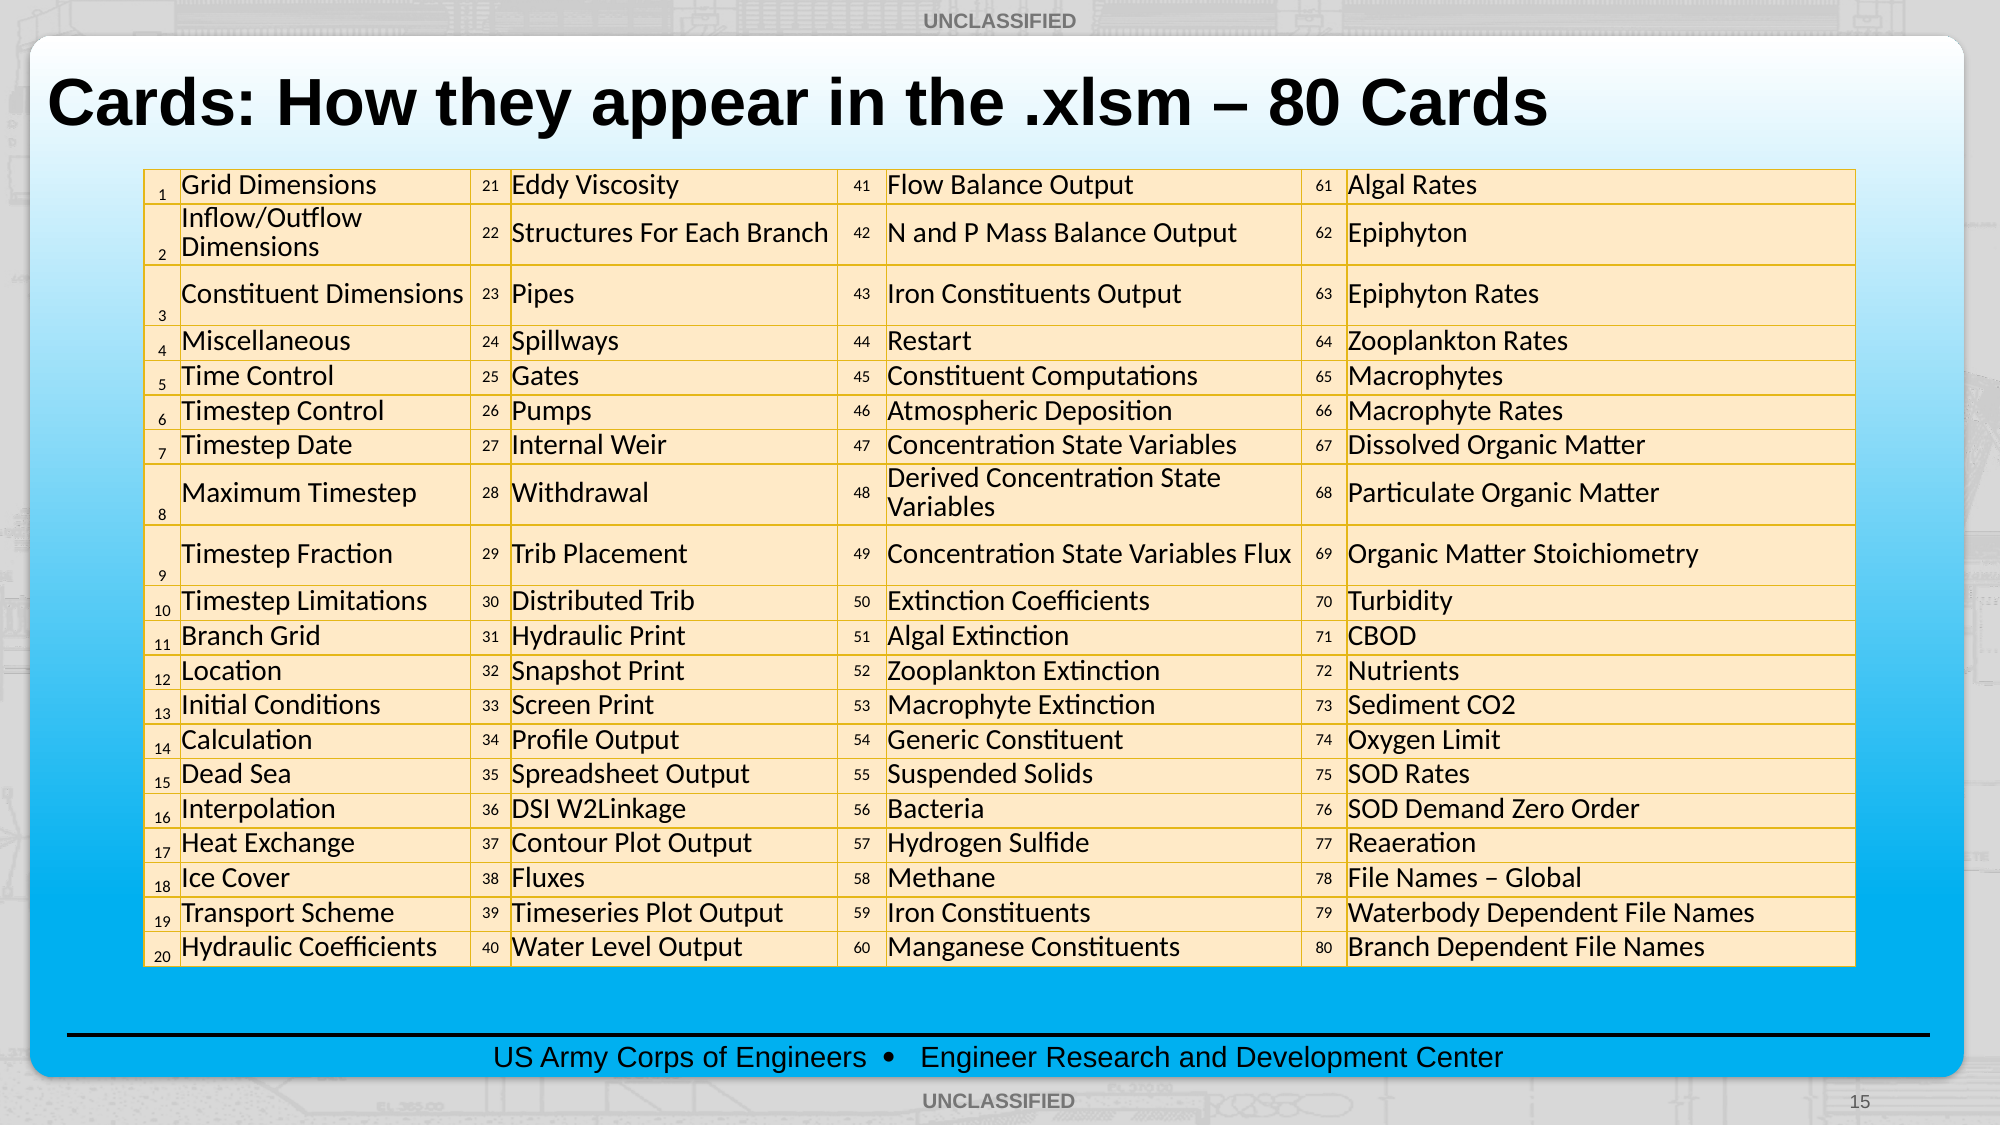

# Cards: How they appear in the .xlsm – 80 Cards
| 1 | Grid Dimensions | 21 | Eddy Viscosity | 41 | Flow Balance Output | 61 | Algal Rates |
| --- | --- | --- | --- | --- | --- | --- | --- |
| 2 | Inflow/Outflow Dimensions | 22 | Structures For Each Branch | 42 | N and P Mass Balance Output | 62 | Epiphyton |
| 3 | Constituent Dimensions | 23 | Pipes | 43 | Iron Constituents Output | 63 | Epiphyton Rates |
| 4 | Miscellaneous | 24 | Spillways | 44 | Restart | 64 | Zooplankton Rates |
| 5 | Time Control | 25 | Gates | 45 | Constituent Computations | 65 | Macrophytes |
| 6 | Timestep Control | 26 | Pumps | 46 | Atmospheric Deposition | 66 | Macrophyte Rates |
| 7 | Timestep Date | 27 | Internal Weir | 47 | Concentration State Variables | 67 | Dissolved Organic Matter |
| 8 | Maximum Timestep | 28 | Withdrawal | 48 | Derived Concentration State Variables | 68 | Particulate Organic Matter |
| 9 | Timestep Fraction | 29 | Trib Placement | 49 | Concentration State Variables Flux | 69 | Organic Matter Stoichiometry |
| 10 | Timestep Limitations | 30 | Distributed Trib | 50 | Extinction Coefficients | 70 | Turbidity |
| 11 | Branch Grid | 31 | Hydraulic Print | 51 | Algal Extinction | 71 | CBOD |
| 12 | Location | 32 | Snapshot Print | 52 | Zooplankton Extinction | 72 | Nutrients |
| 13 | Initial Conditions | 33 | Screen Print | 53 | Macrophyte Extinction | 73 | Sediment CO2 |
| 14 | Calculation | 34 | Profile Output | 54 | Generic Constituent | 74 | Oxygen Limit |
| 15 | Dead Sea | 35 | Spreadsheet Output | 55 | Suspended Solids | 75 | SOD Rates |
| 16 | Interpolation | 36 | DSI W2Linkage | 56 | Bacteria | 76 | SOD Demand Zero Order |
| 17 | Heat Exchange | 37 | Contour Plot Output | 57 | Hydrogen Sulfide | 77 | Reaeration |
| 18 | Ice Cover | 38 | Fluxes | 58 | Methane | 78 | File Names – Global |
| 19 | Transport Scheme | 39 | Timeseries Plot Output | 59 | Iron Constituents | 79 | Waterbody Dependent File Names |
| 20 | Hydraulic Coefficients | 40 | Water Level Output | 60 | Manganese Constituents | 80 | Branch Dependent File Names |
15